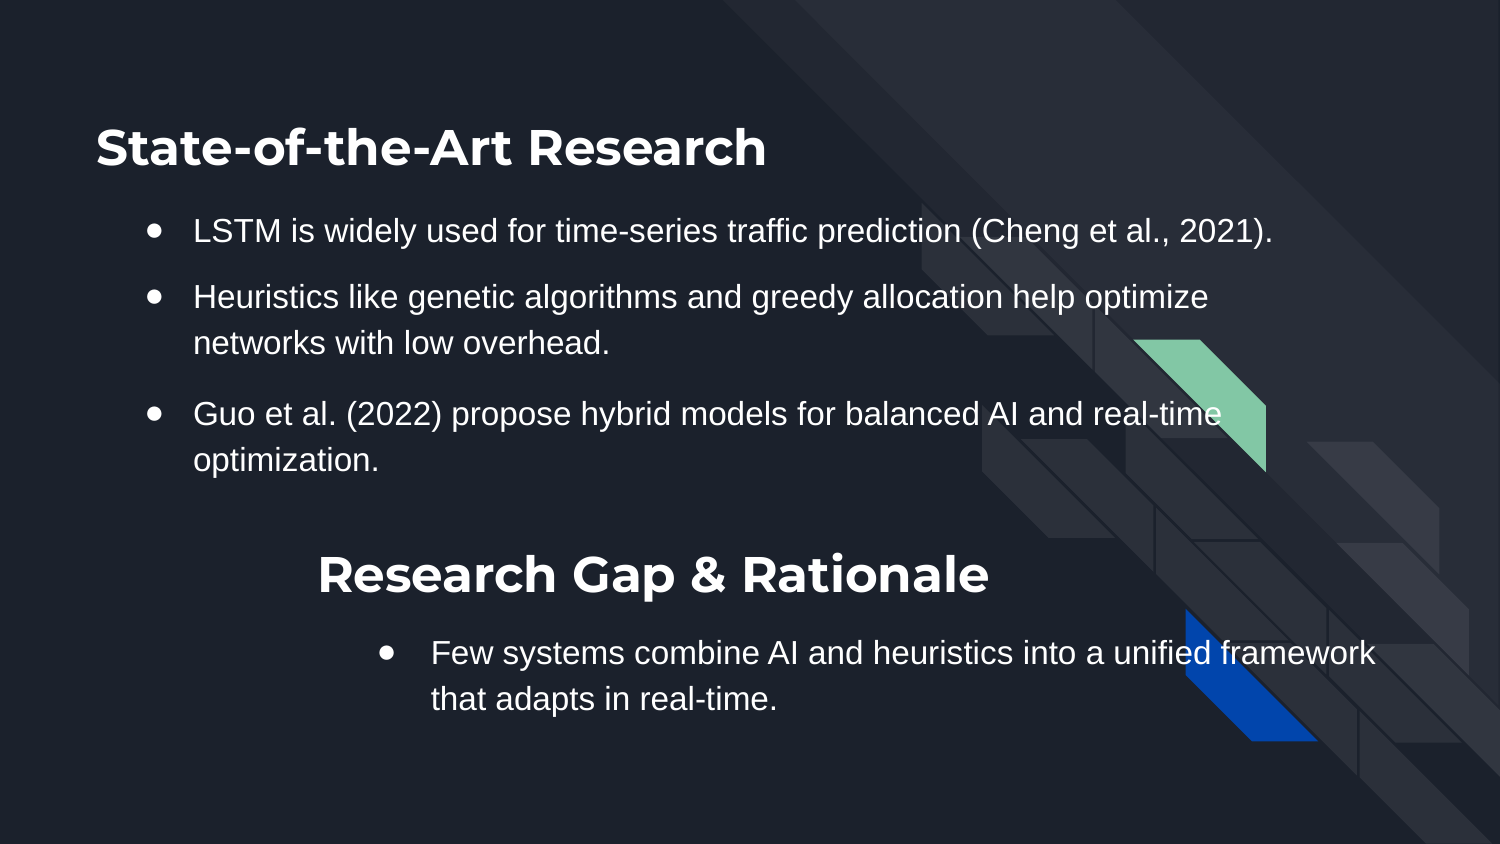

# State-of-the-Art Research

LSTM is widely used for time-series traffic prediction (Cheng et al., 2021).
Heuristics like genetic algorithms and greedy allocation help optimize networks with low overhead.
Guo et al. (2022) propose hybrid models for balanced AI and real-time optimization.

Research Gap & Rationale
Few systems combine AI and heuristics into a unified framework that adapts in real-time.